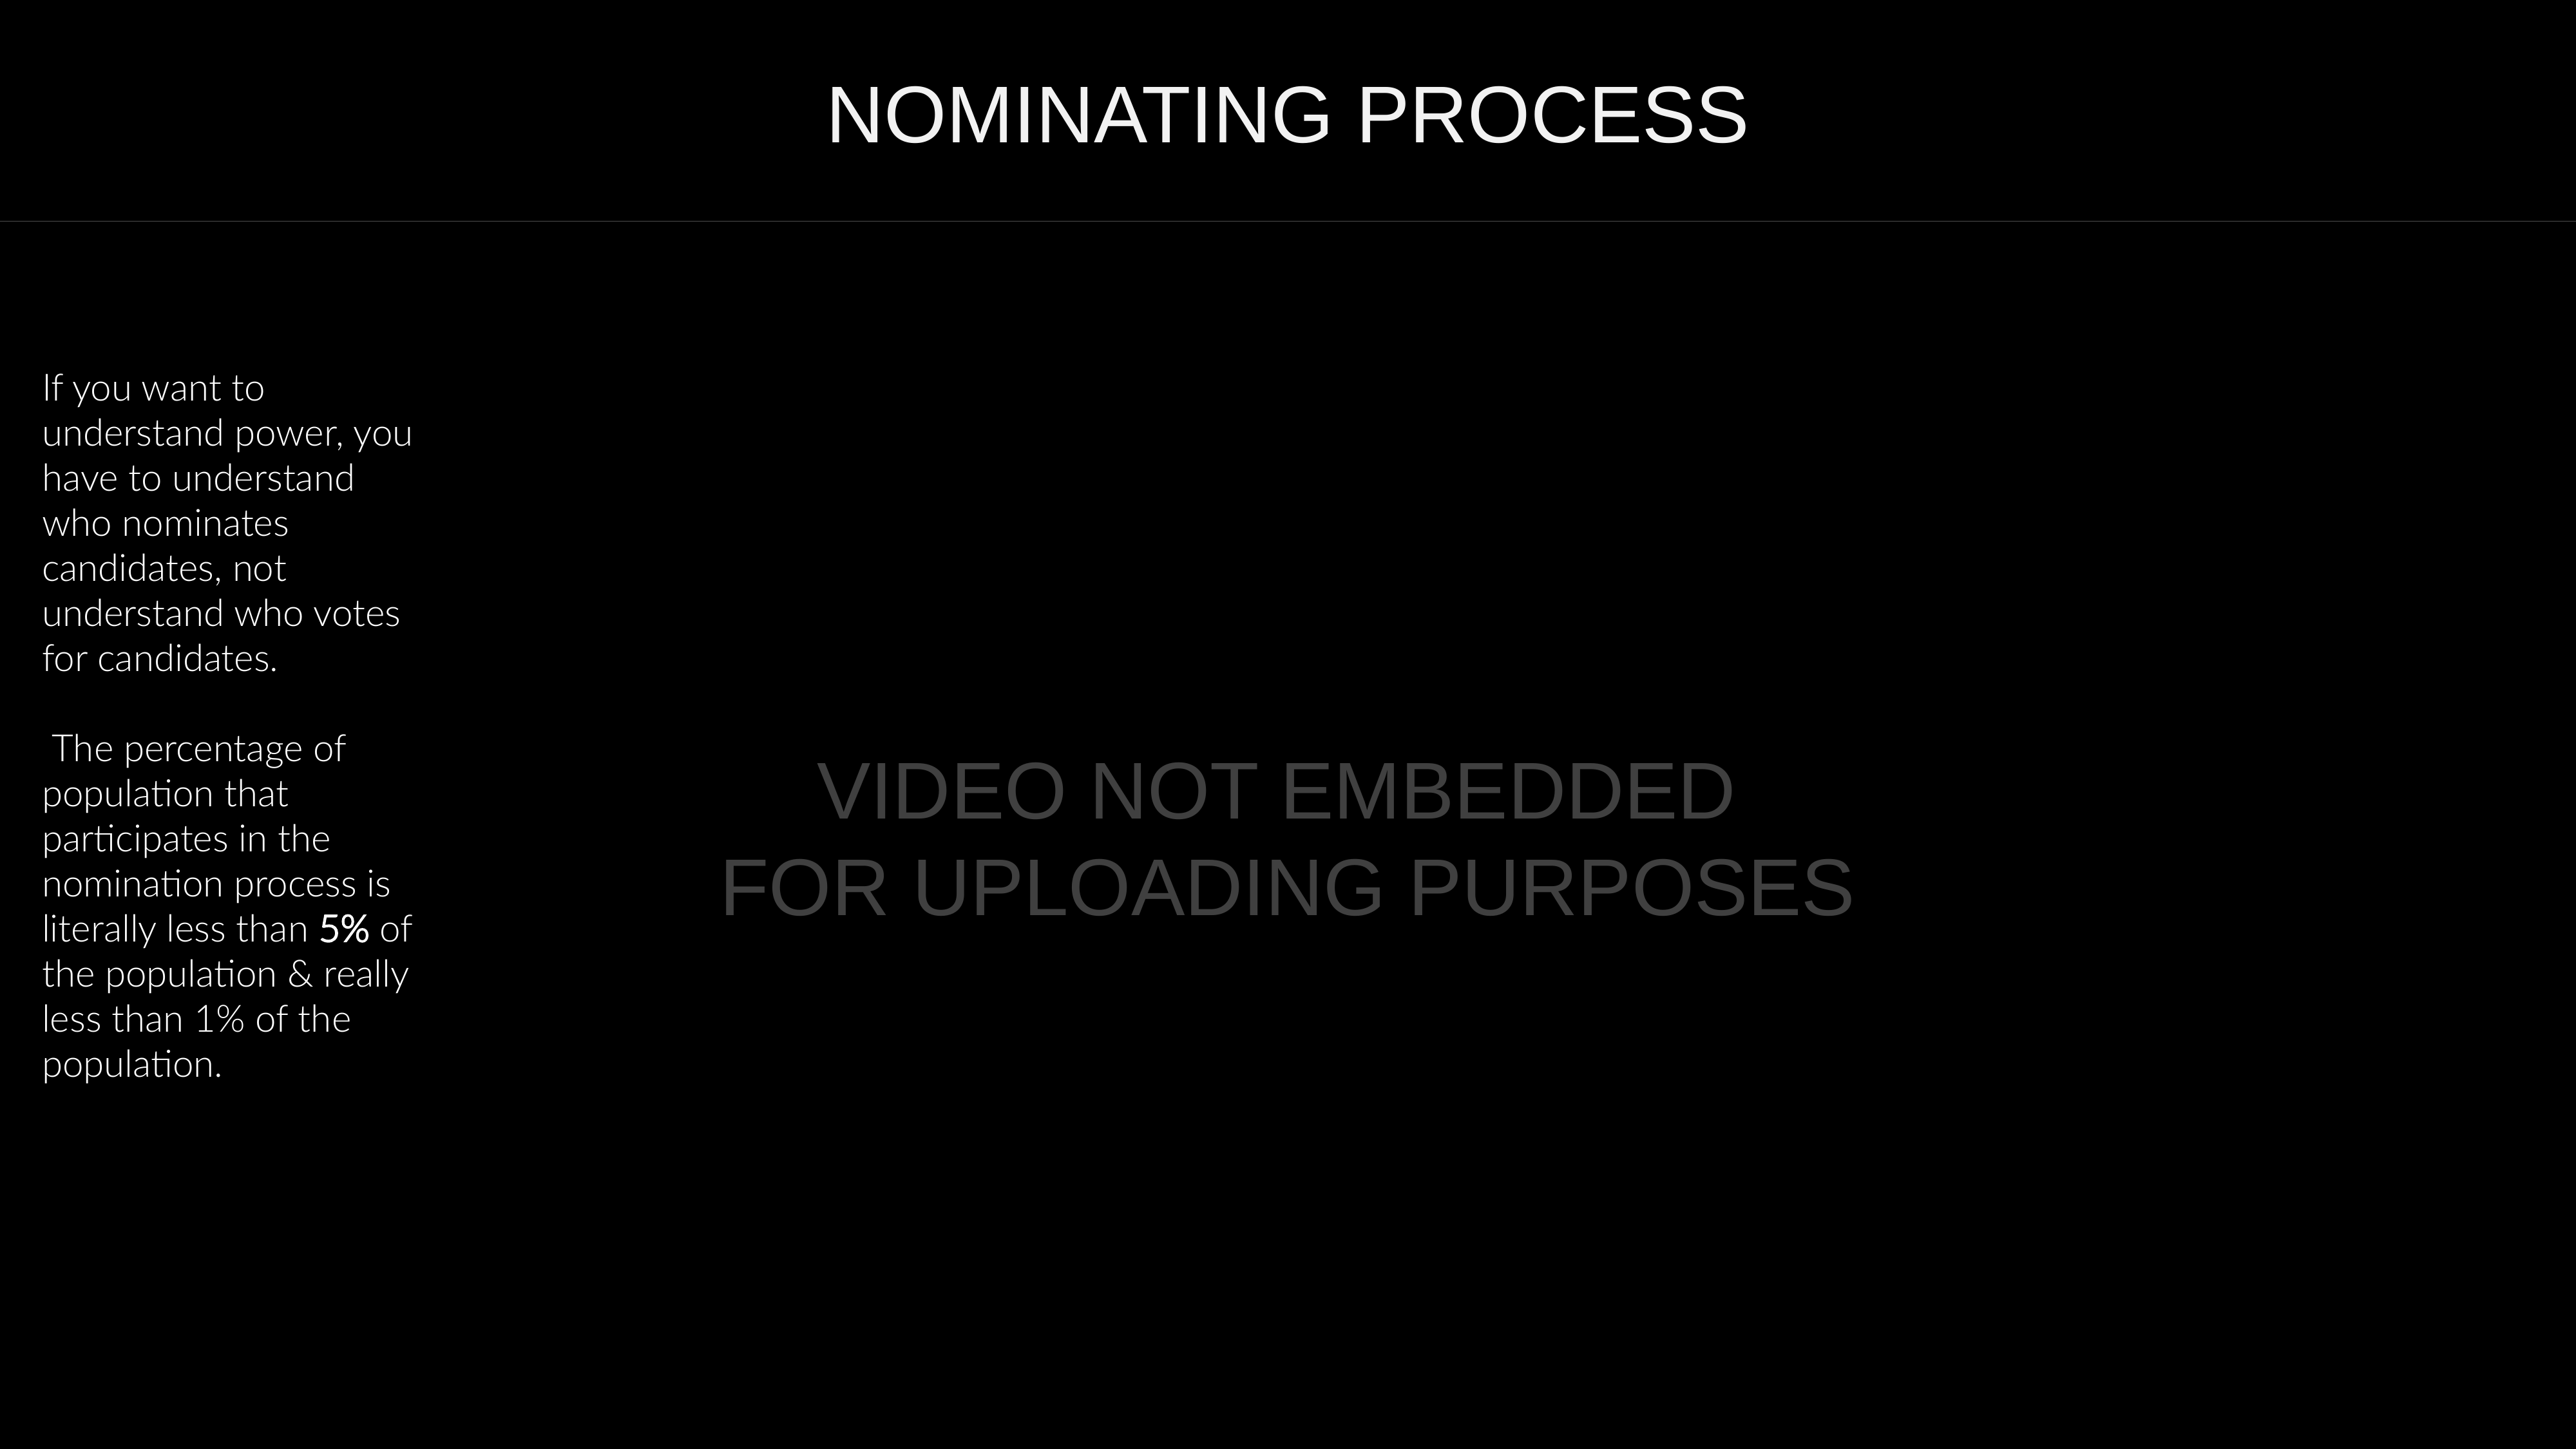

NOMINATING PROCESS
VIDEO NOT EMBEDDED
FOR UPLOADING PURPOSES
If you want to understand power, you have to understand who nominates candidates, not understand who votes for candidates.

 The percentage of population that participates in the nomination process is literally less than 5% of the population & really less than 1% of the population.